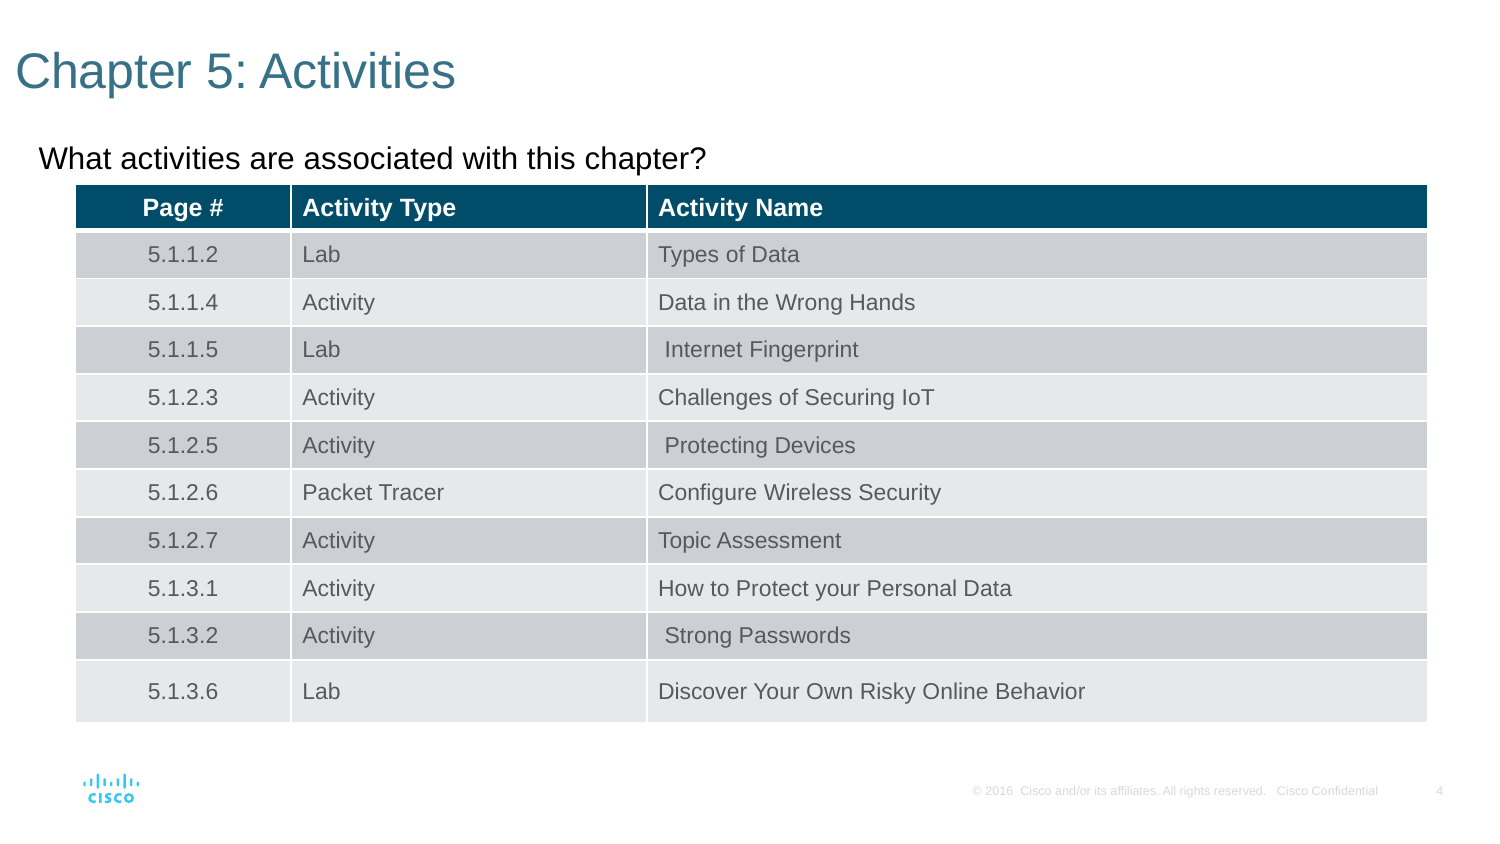

# Chapter 5: Activities
What activities are associated with this chapter?

| Page # | Activity Type | Activity Name |
| --- | --- | --- |
| 5.1.1.2 | Lab | Types of Data |
| 5.1.1.4 | Activity | Data in the Wrong Hands |
| 5.1.1.5 | Lab | Internet Fingerprint |
| 5.1.2.3 | Activity | Challenges of Securing IoT |
| 5.1.2.5 | Activity | Protecting Devices |
| 5.1.2.6 | Packet Tracer | Configure Wireless Security |
| 5.1.2.7 | Activity | Topic Assessment |
| 5.1.3.1 | Activity | How to Protect your Personal Data |
| 5.1.3.2 | Activity | Strong Passwords |
| 5.1.3.6 | Lab | Discover Your Own Risky Online Behavior |